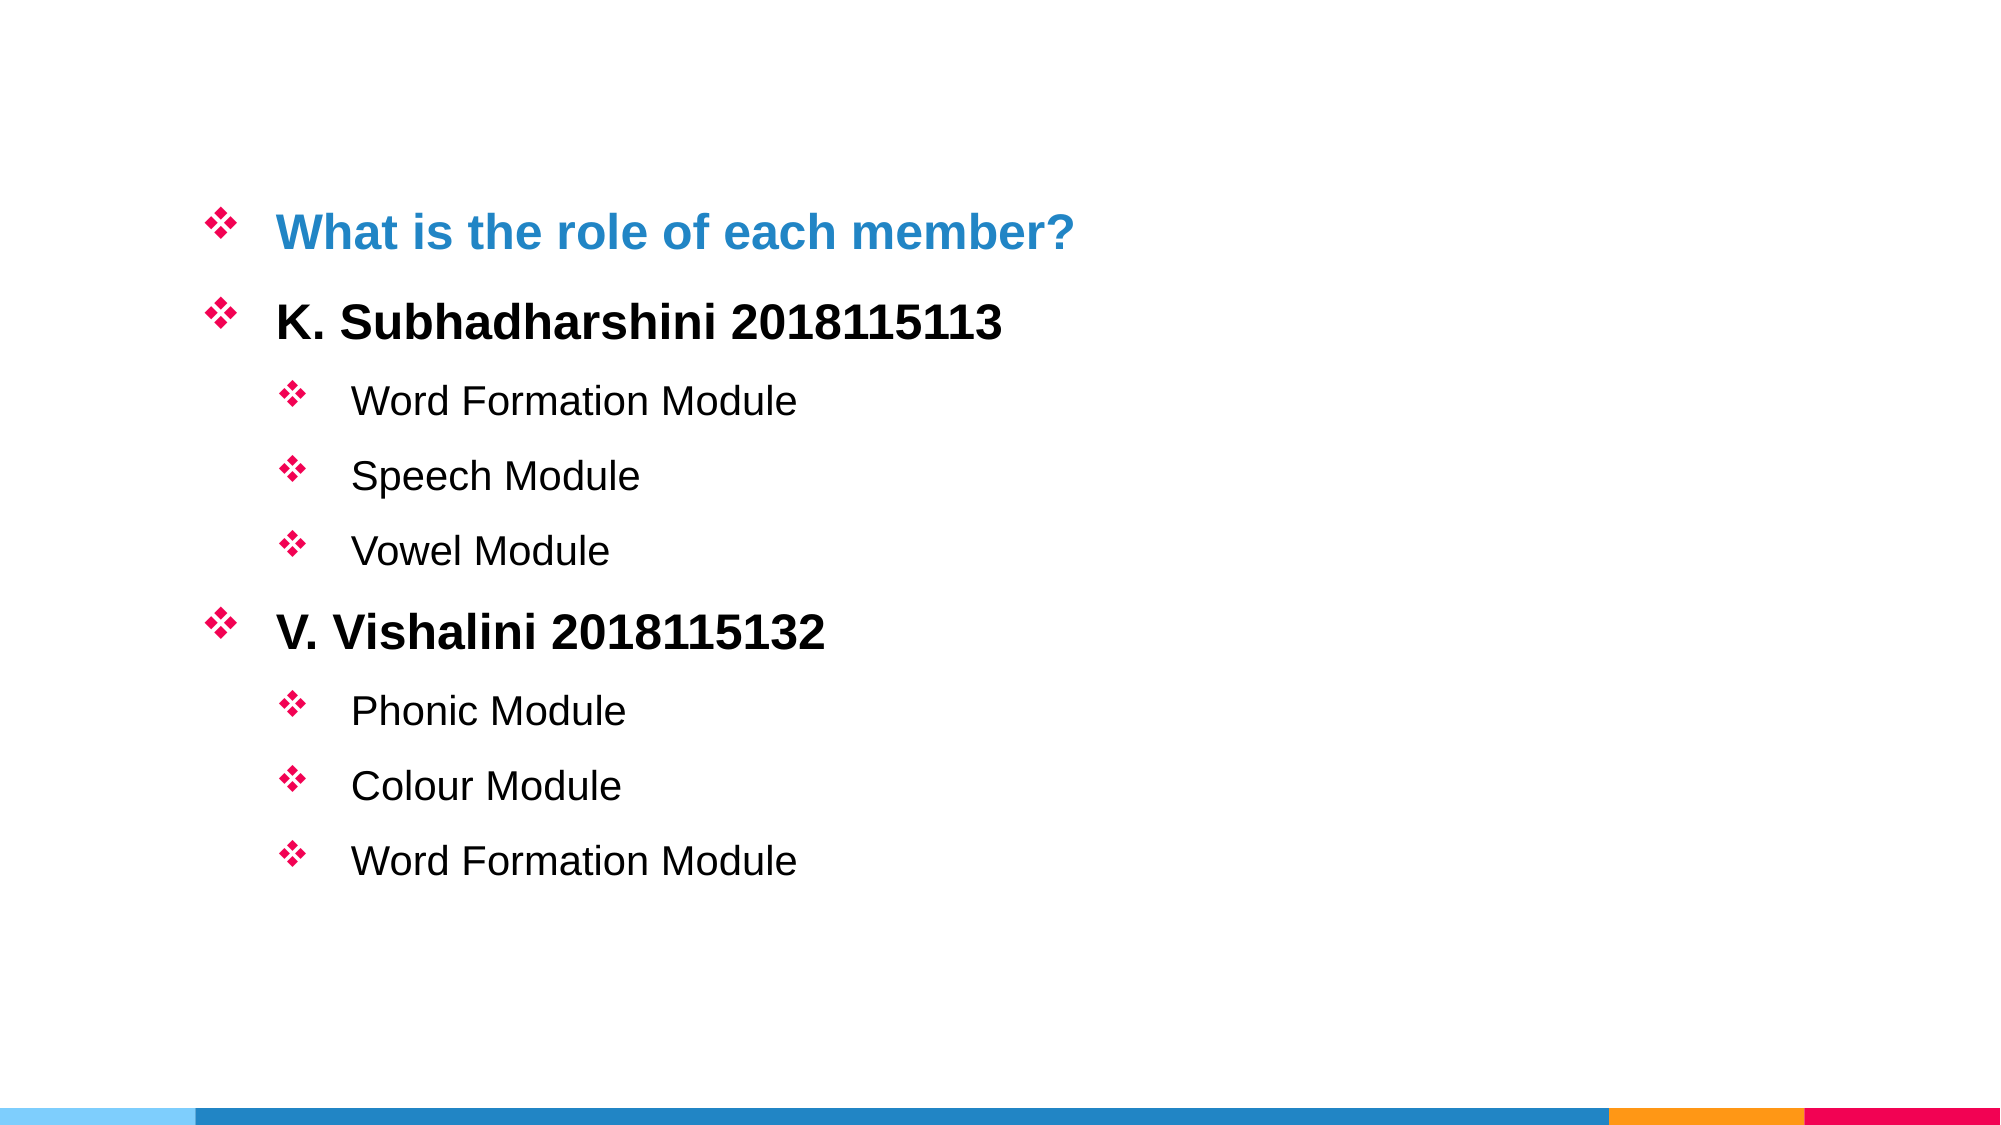

# What is the role of each member?
K. Subhadharshini 2018115113
Word Formation Module
Speech Module
Vowel Module
V. Vishalini 2018115132
Phonic Module
Colour Module
Word Formation Module